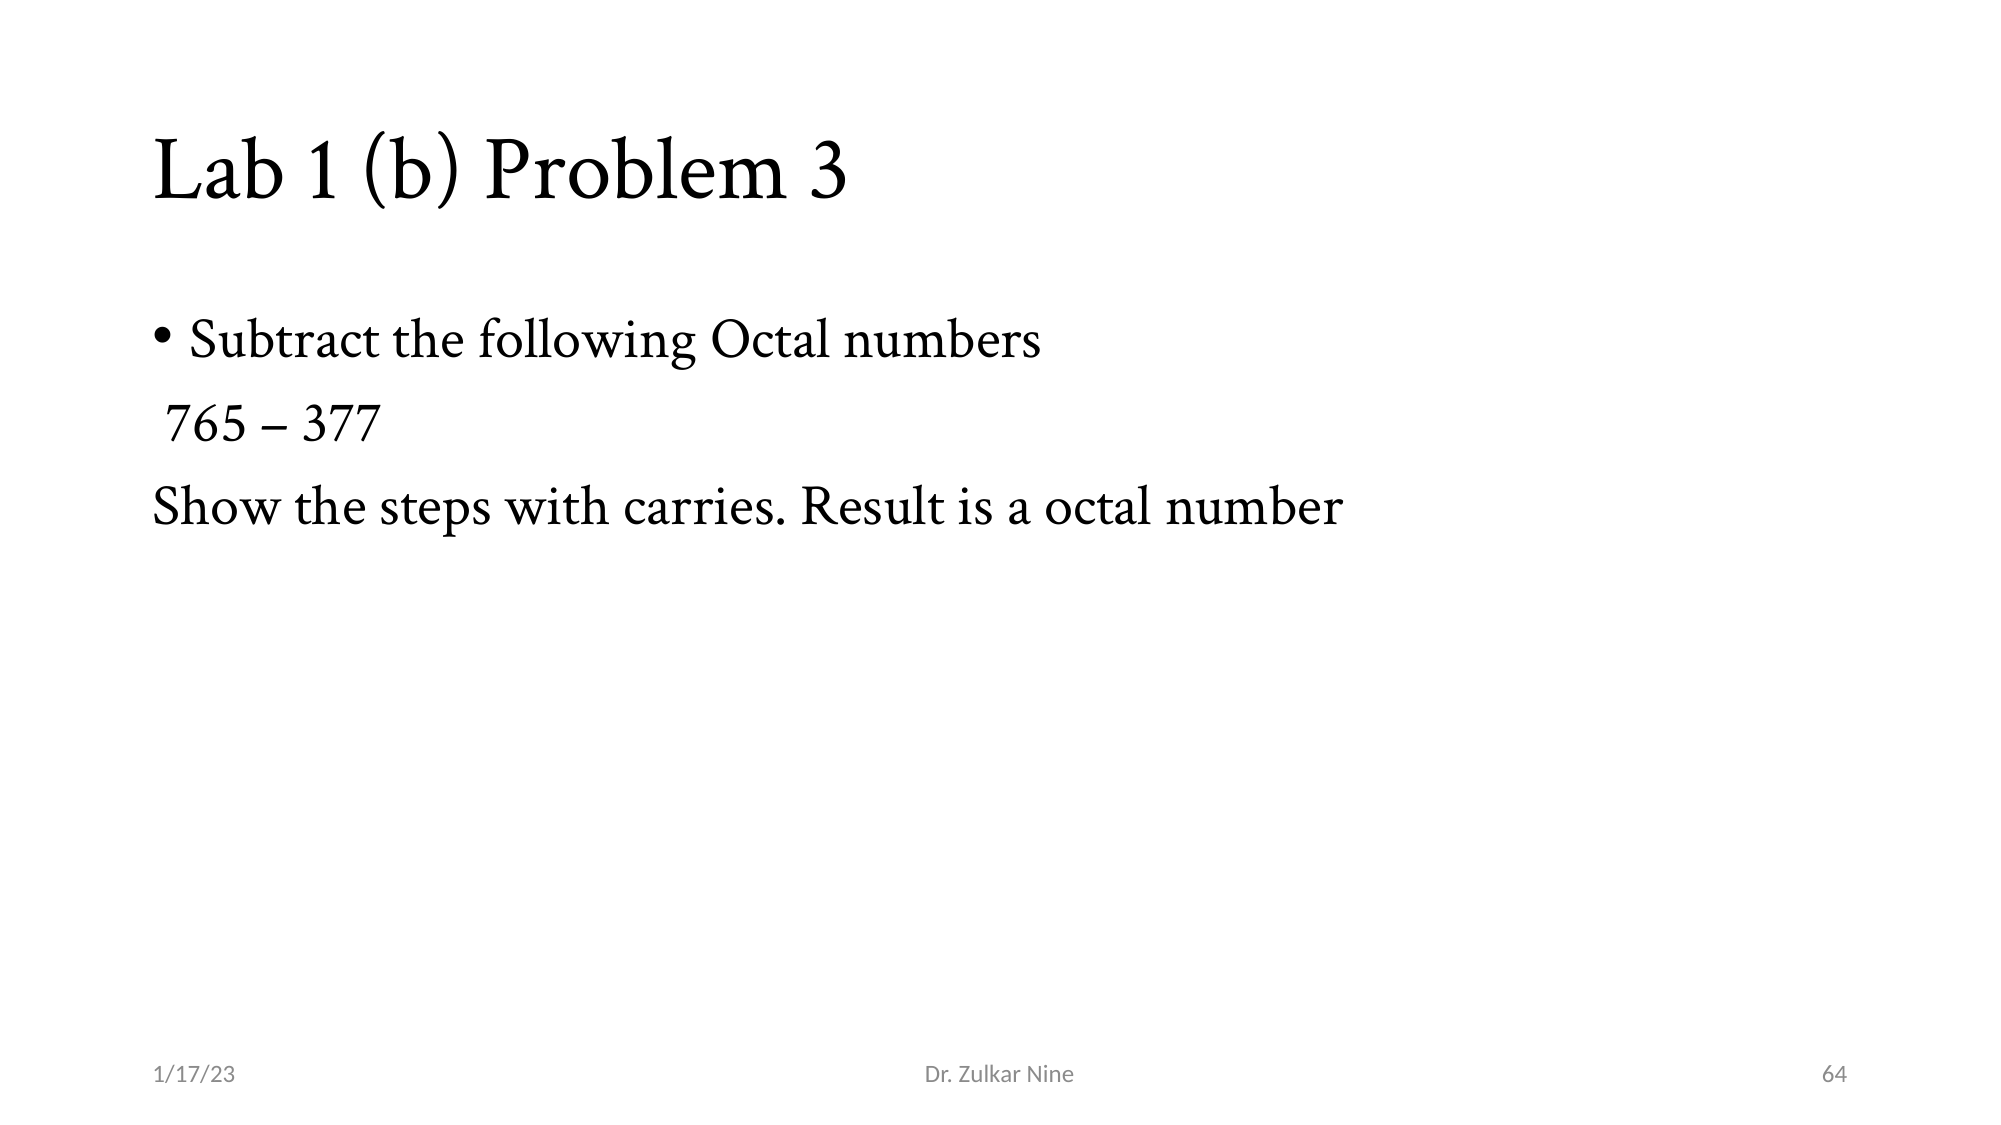

# Lab 1 (b) Problem 3
Subtract the following Octal numbers
 765 – 377
Show the steps with carries. Result is a octal number
1/17/23
Dr. Zulkar Nine
64